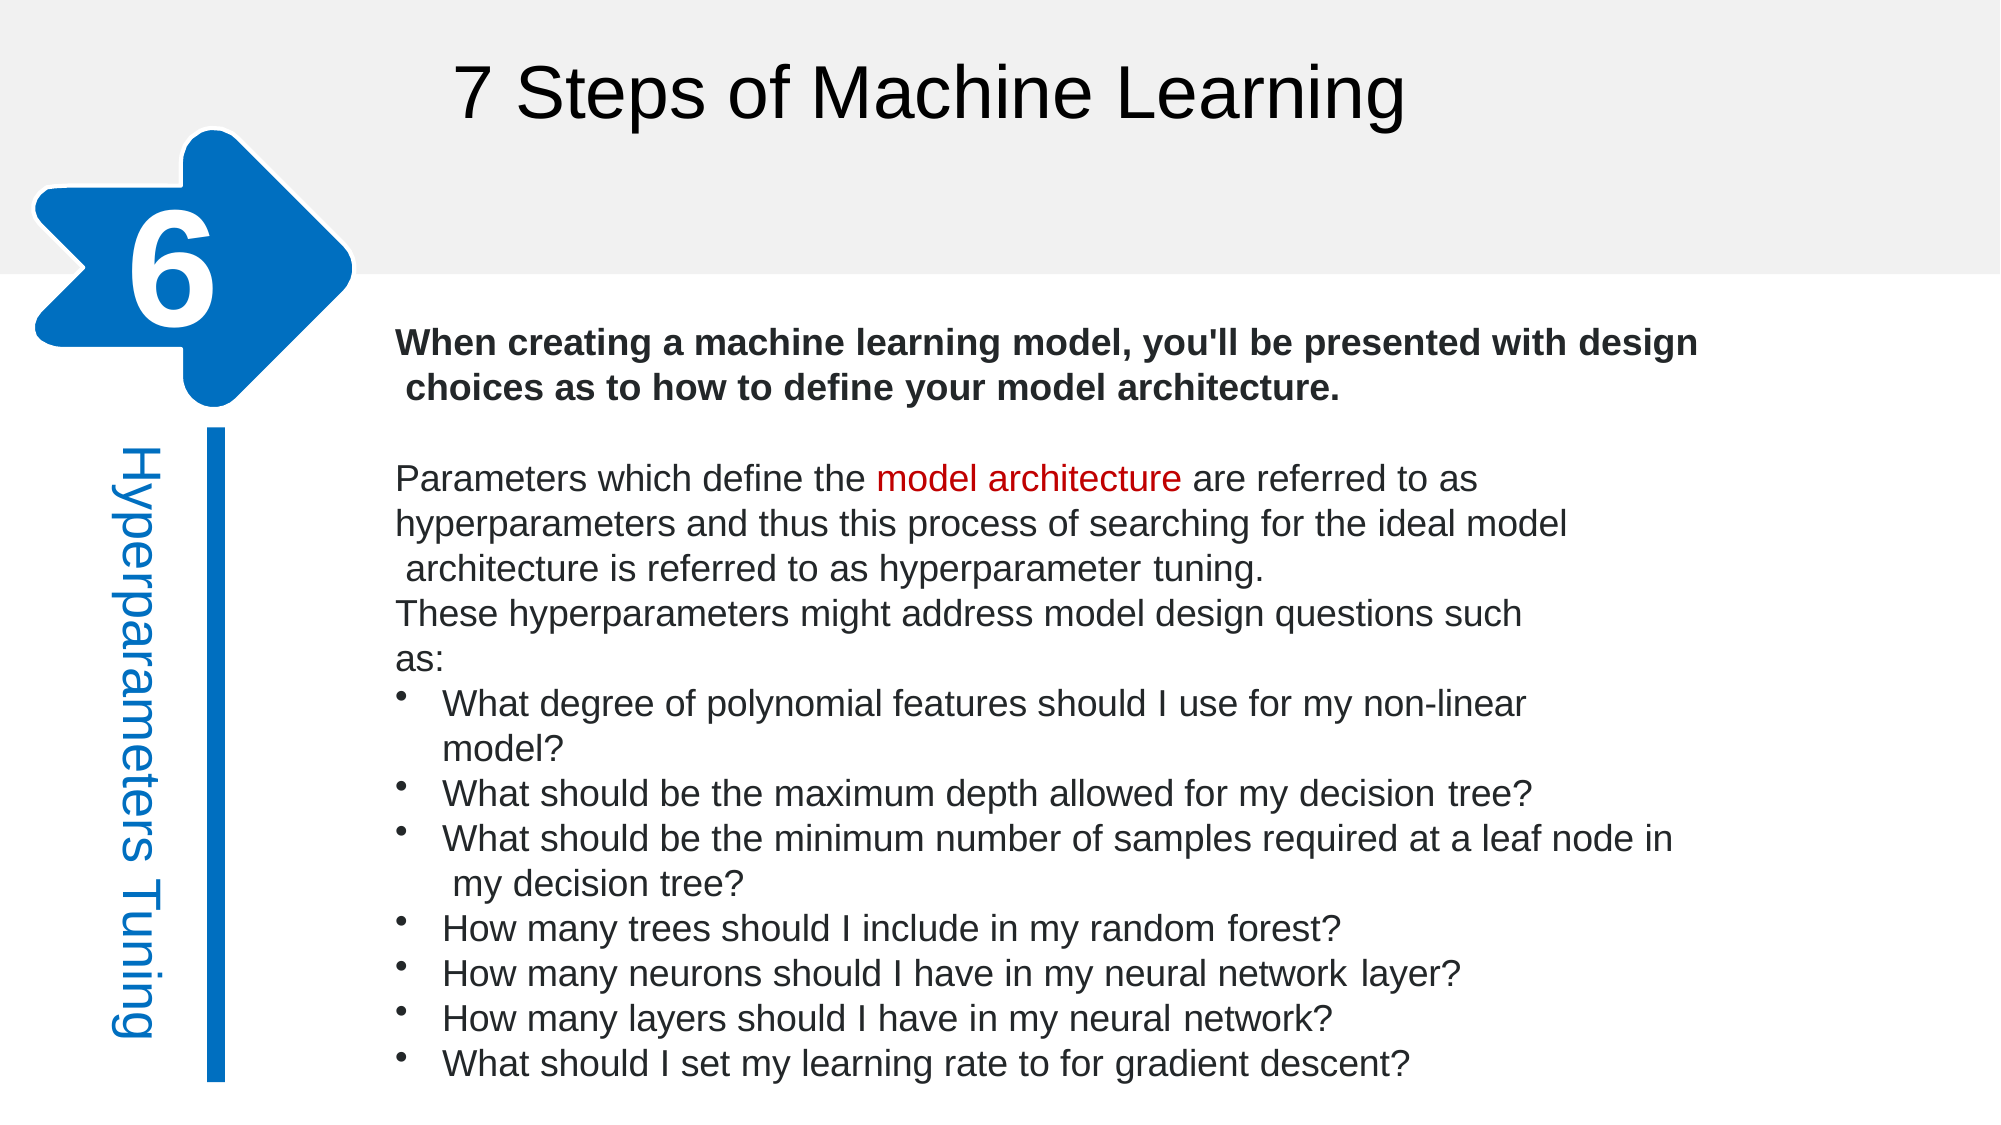

7 Steps of Machine Learning

6
When creating a machine learning model, you'll be presented with design  choices as to how to define your model architecture.

Hyperparameters Tuning
Parameters which define the model architecture are referred to as  hyperparameters and thus this process of searching for the ideal model  architecture is referred to as hyperparameter tuning.
These hyperparameters might address model design questions such as:
What degree of polynomial features should I use for my non-linear model?
What should be the maximum depth allowed for my decision tree?
What should be the minimum number of samples required at a leaf node in  my decision tree?
How many trees should I include in my random forest?
How many neurons should I have in my neural network layer?
How many layers should I have in my neural network?
What should I set my learning rate to for gradient descent?